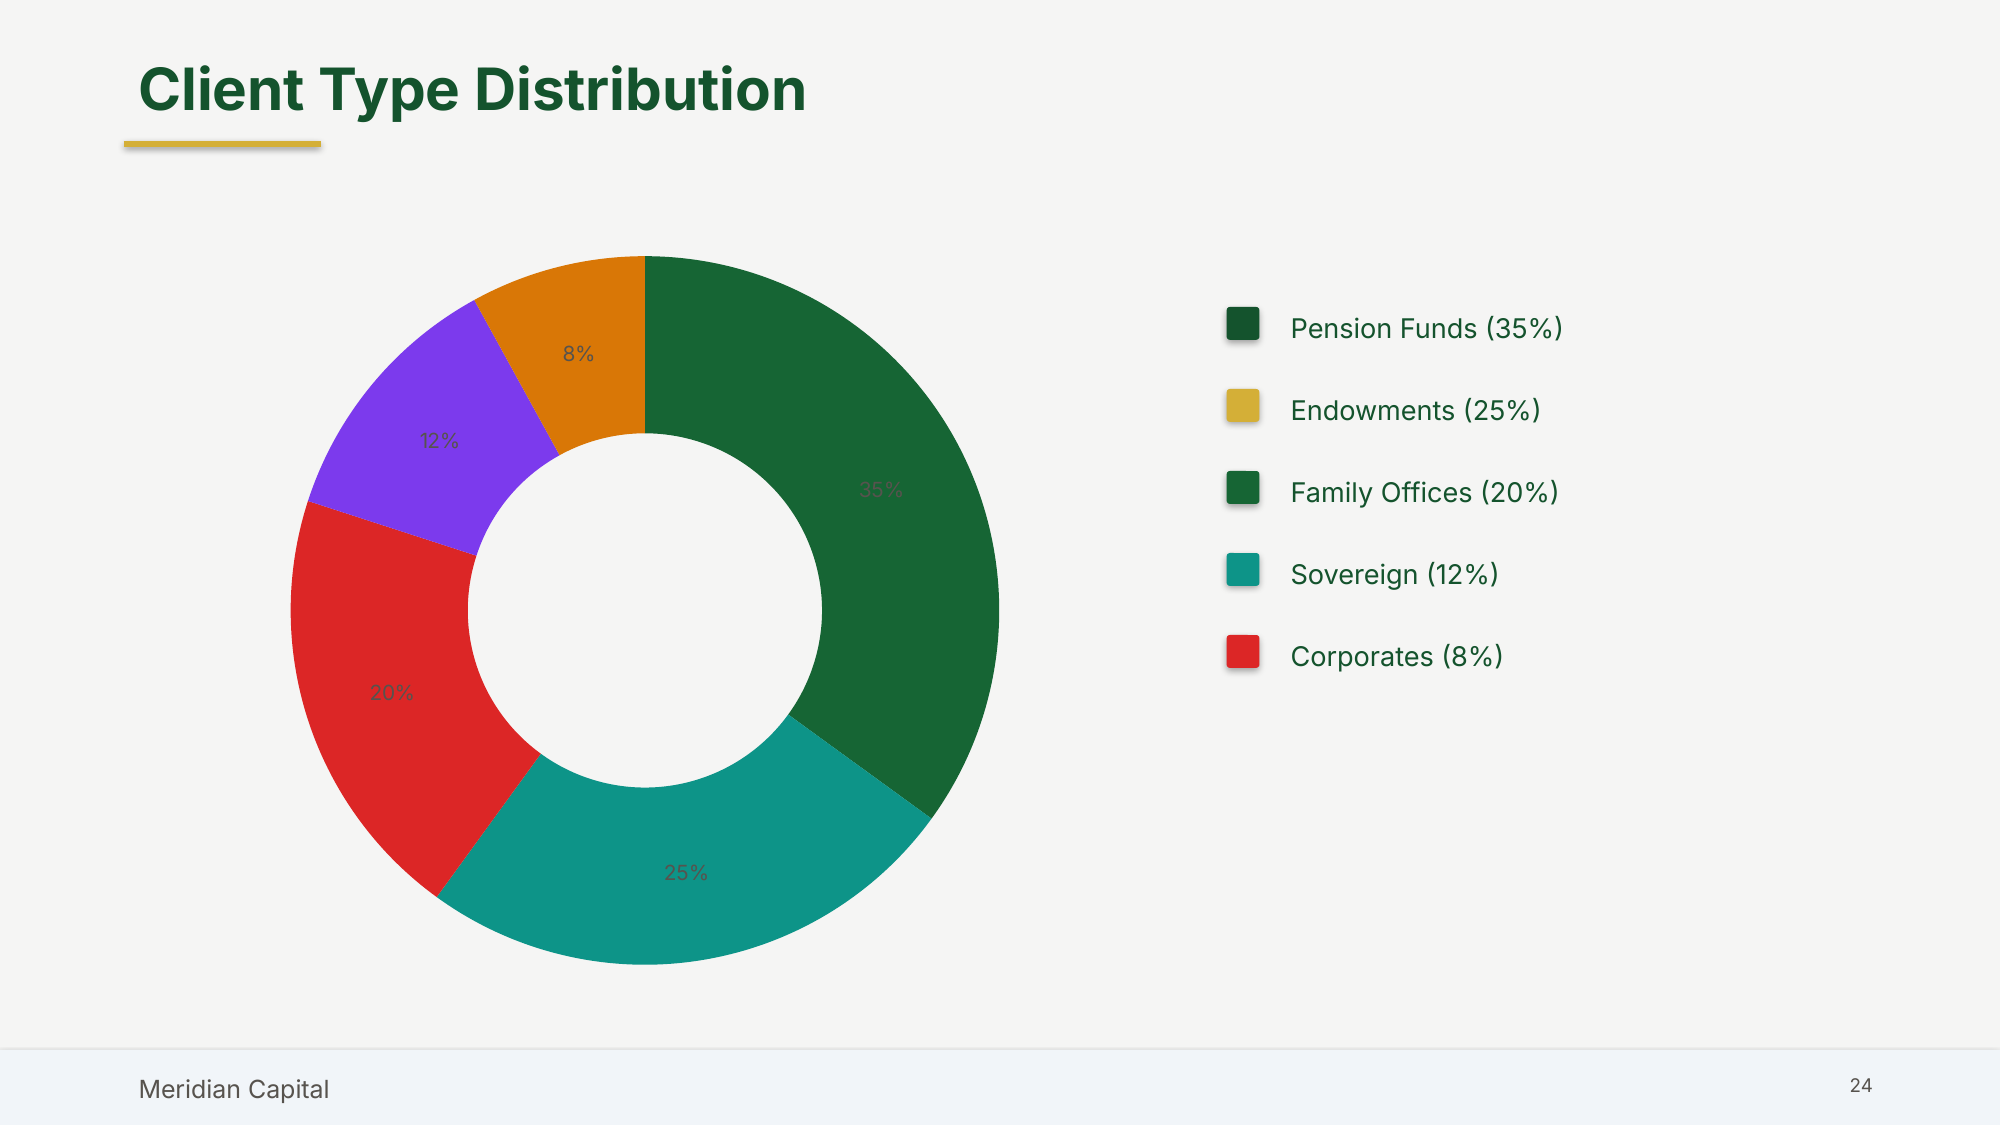

Client Type Distribution

### Chart

| Category | Share |
|---|---|
| Pension Funds | 35.0 |
| Endowments | 25.0 |
| Family Offices | 20.0 |
| Sovereign Wealth | 12.0 |
| Corporates | 8.0 |
Pension Funds (35%)

Endowments (25%)

Family Offices (20%)

Sovereign (12%)

Corporates (8%)

Meridian Capital
24